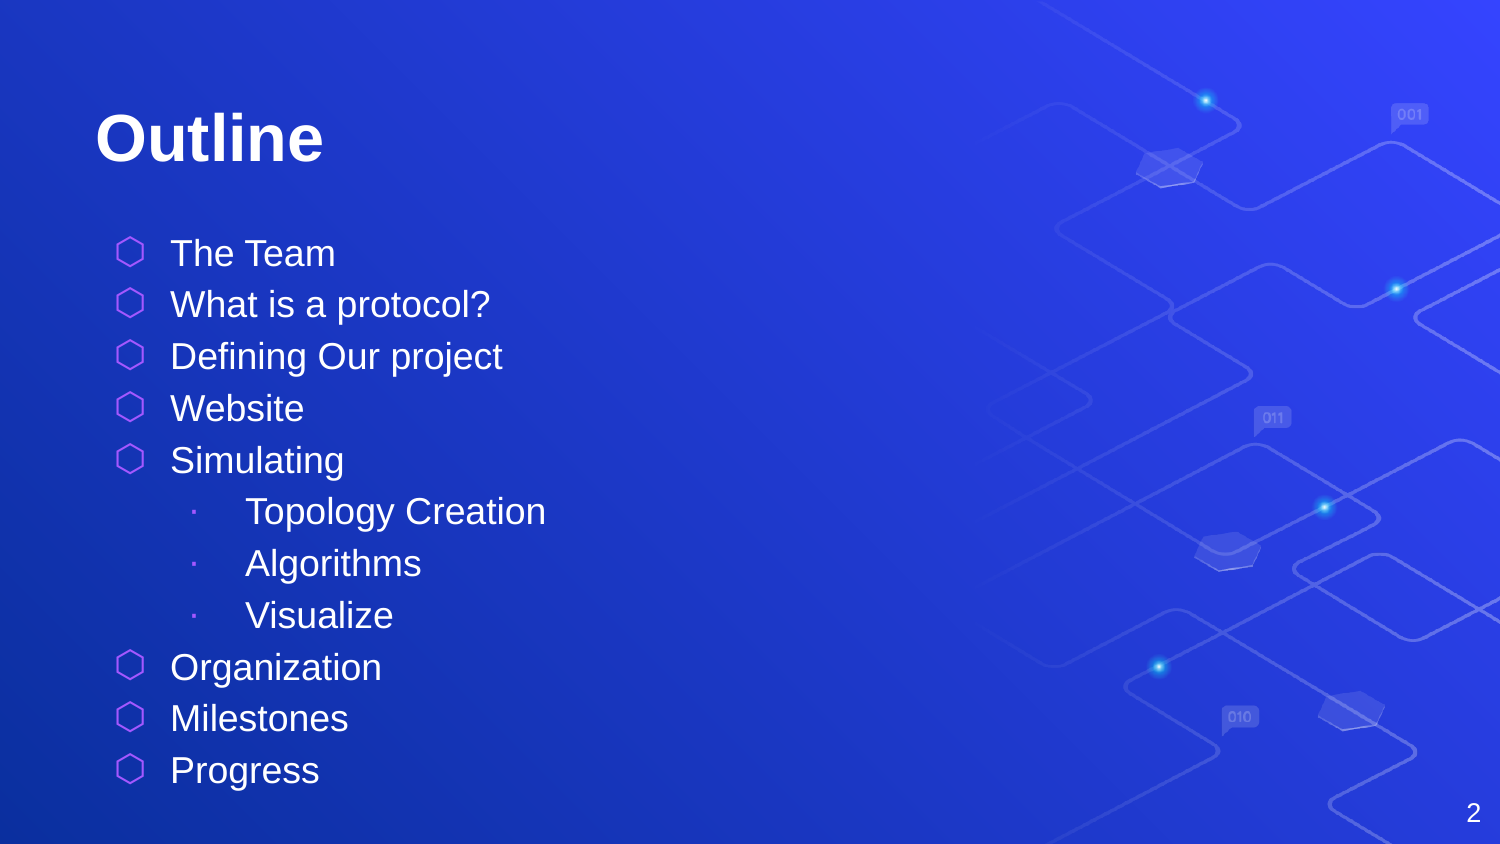

# Outline
The Team
What is a protocol?
Defining Our project
Website
Simulating
Topology Creation
Algorithms
Visualize
Organization
Milestones
Progress
2